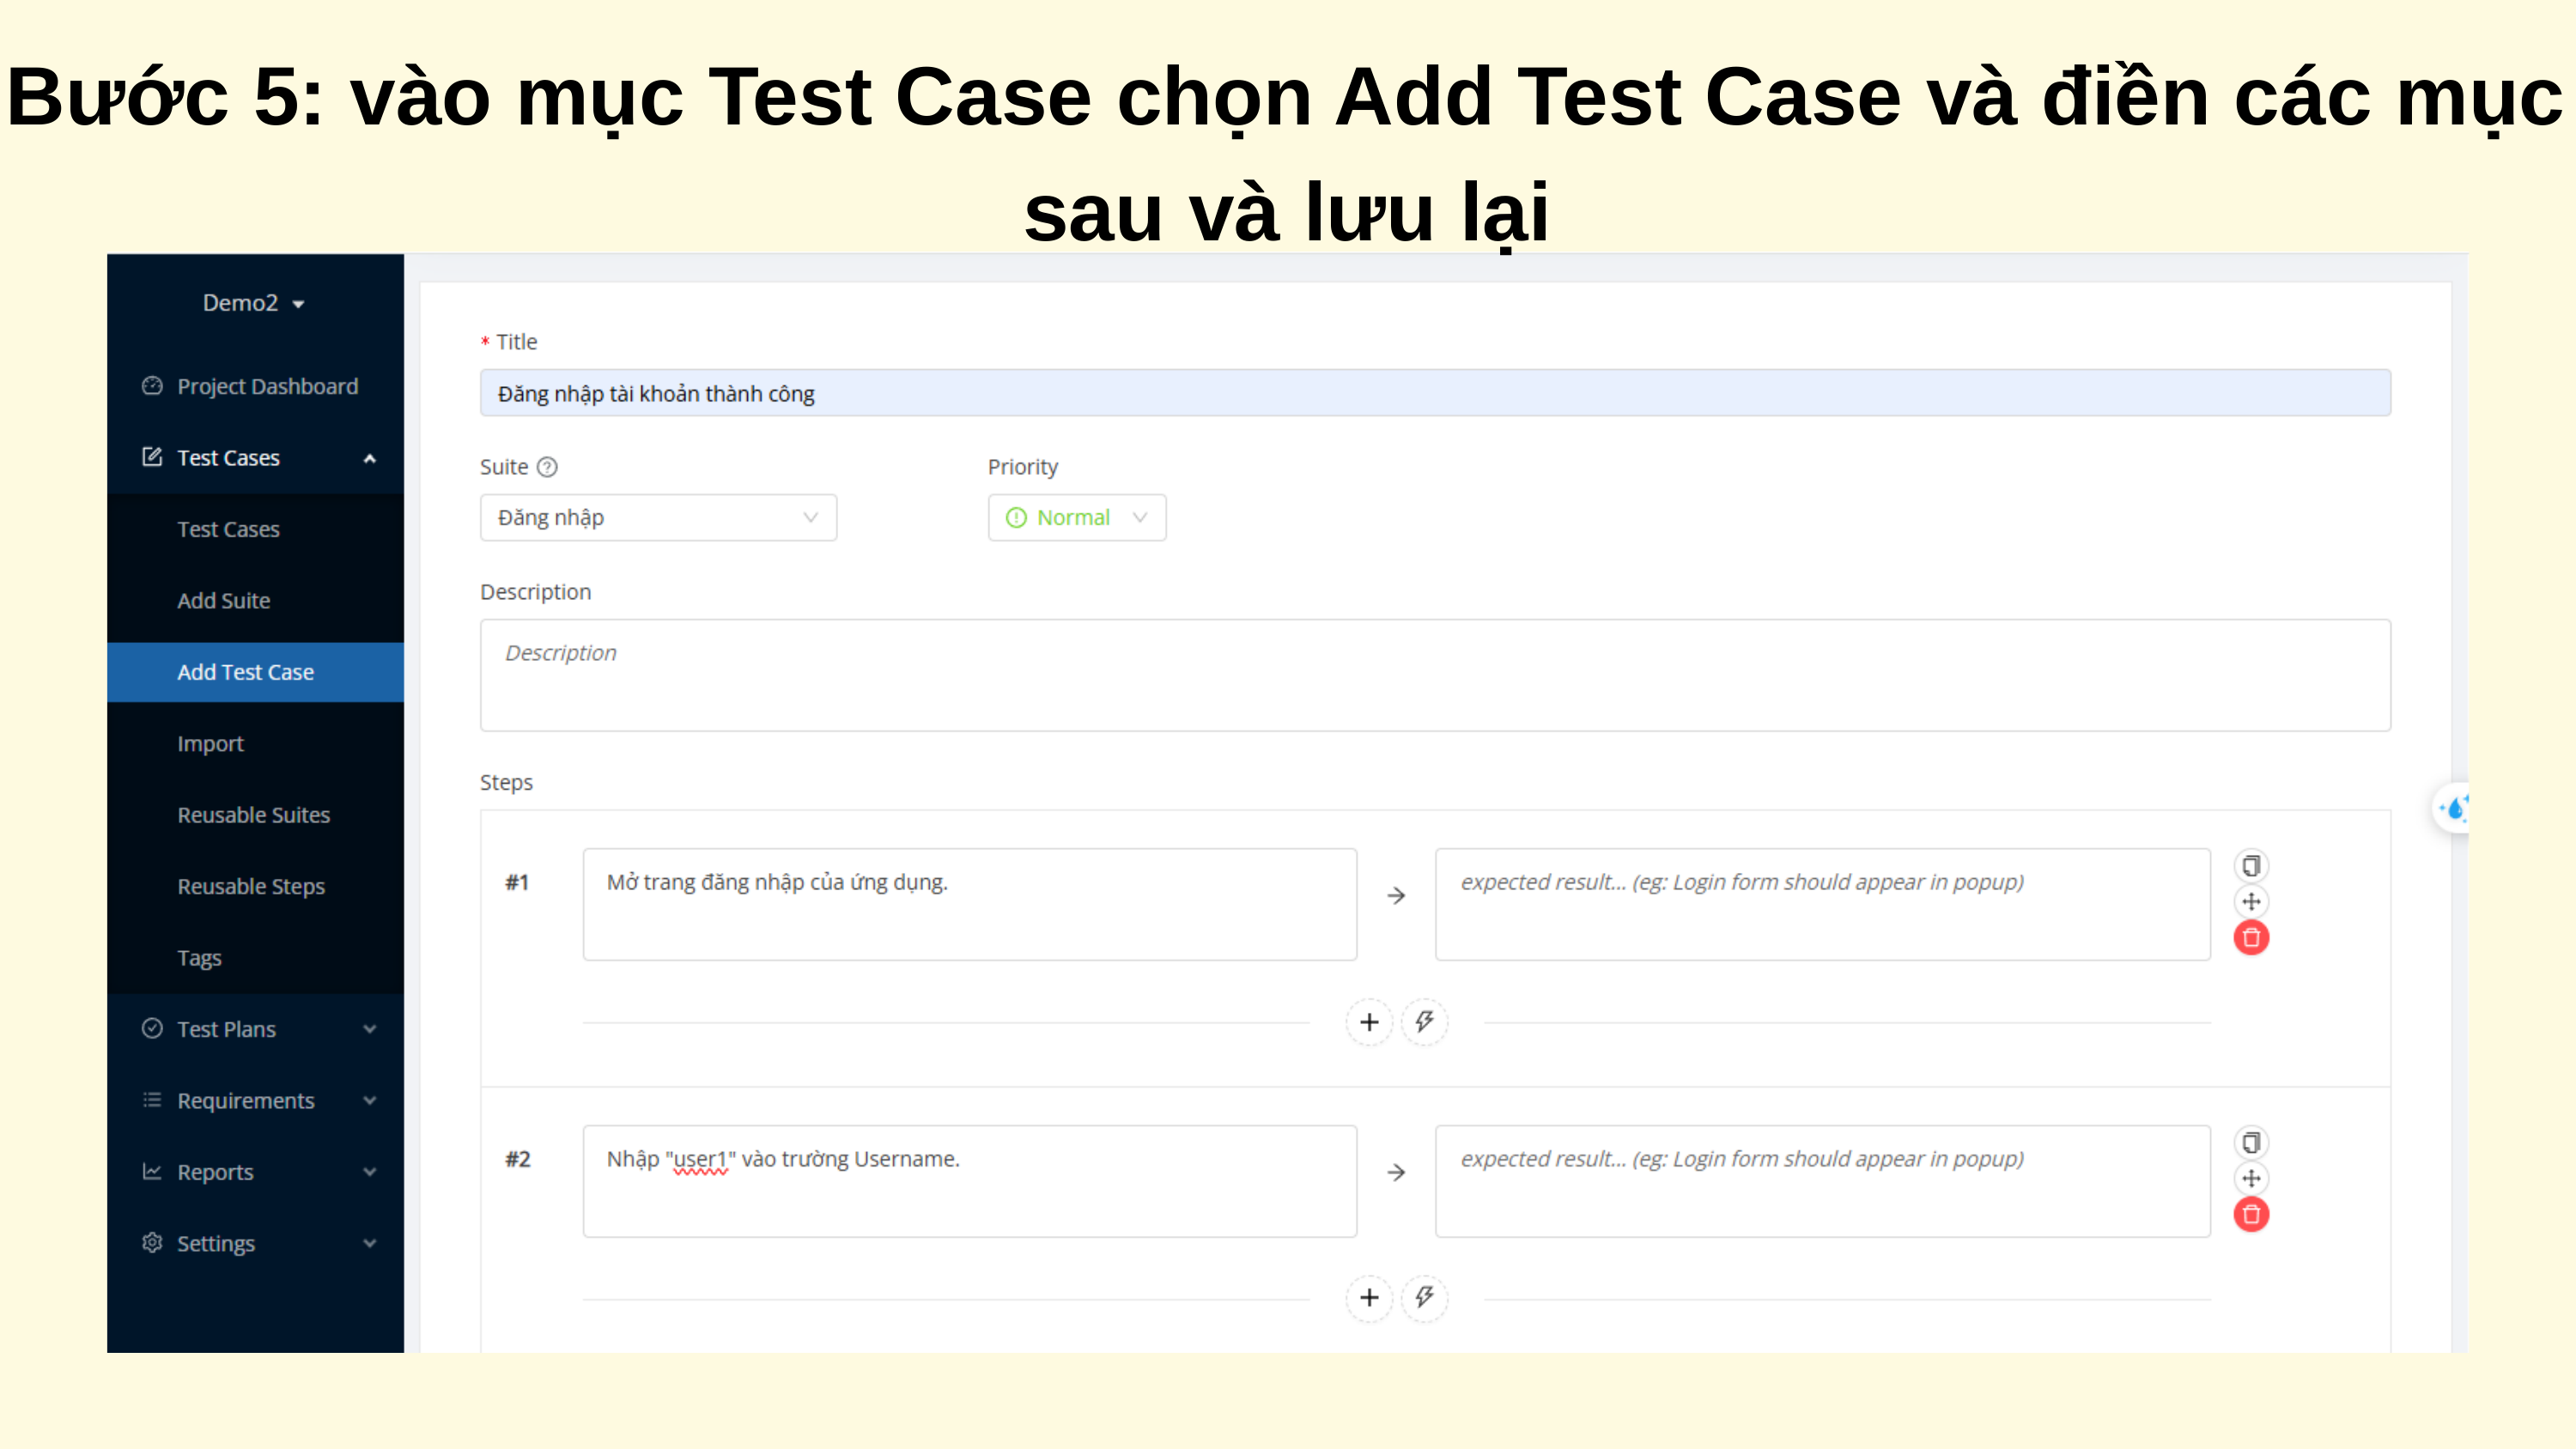

Bước 5: vào mục Test Case chọn Add Test Case và điền các mục sau và lưu lại